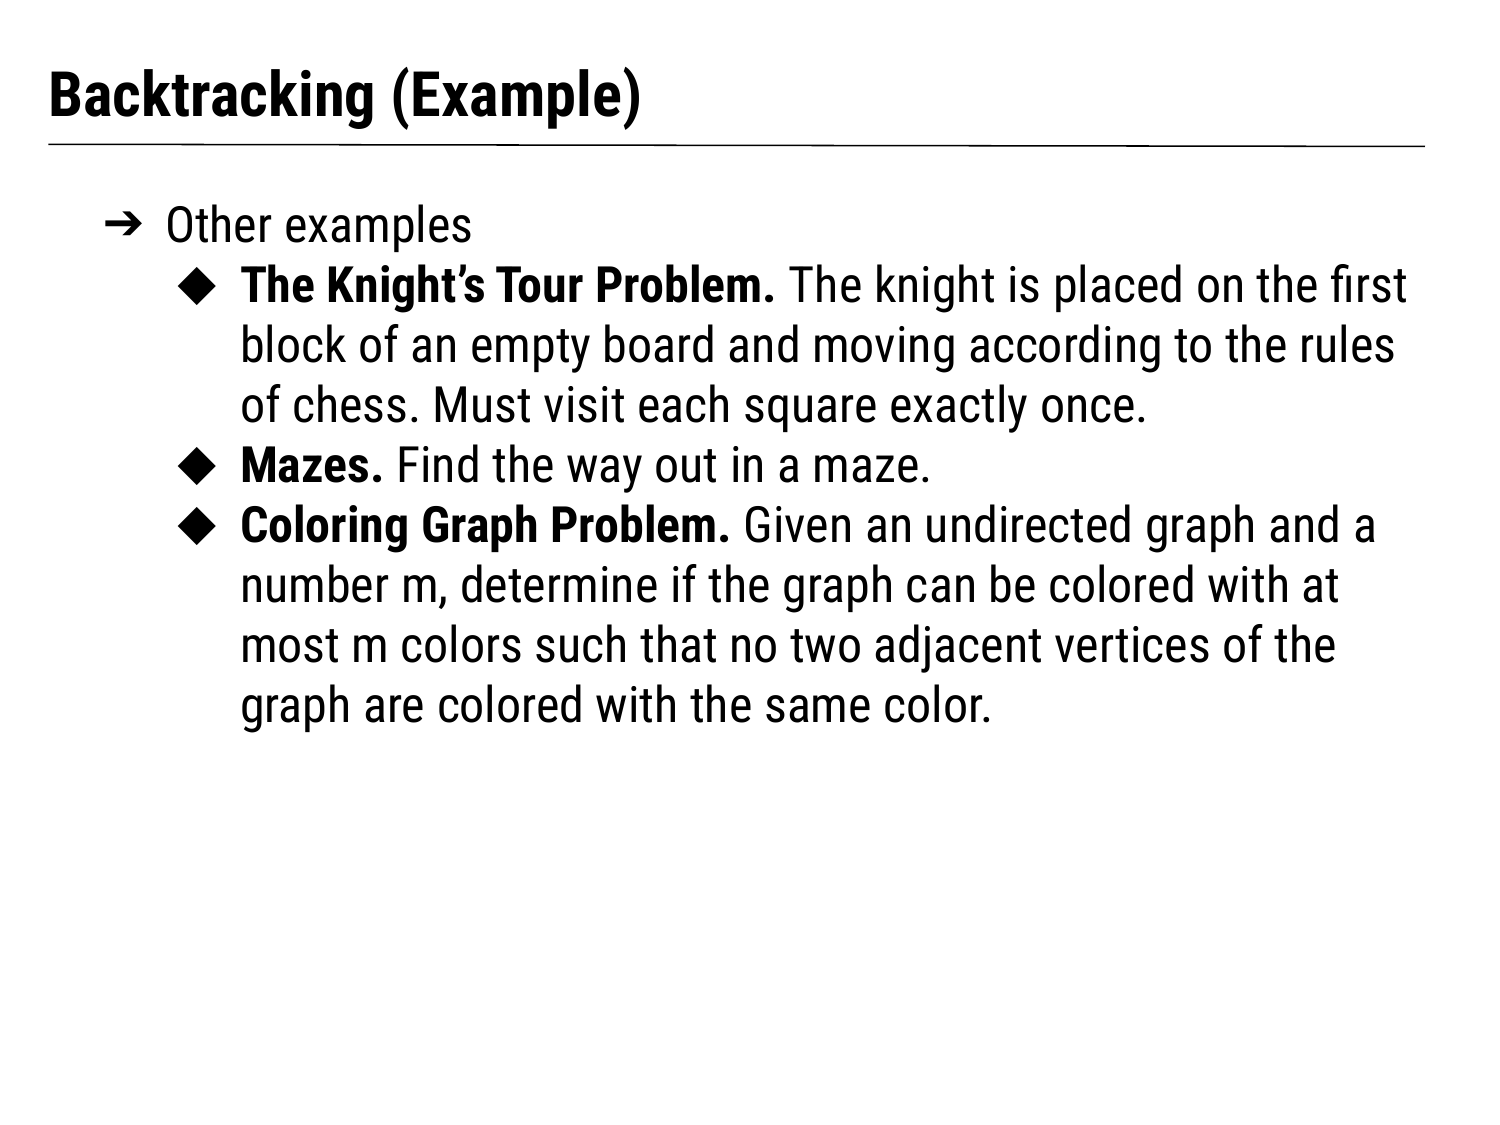

# Backtracking (Example)
Other examples
The Knight’s Tour Problem. The knight is placed on the first block of an empty board and moving according to the rules of chess. Must visit each square exactly once.
Mazes. Find the way out in a maze.
Coloring Graph Problem. Given an undirected graph and a number m, determine if the graph can be colored with at most m colors such that no two adjacent vertices of the graph are colored with the same color.